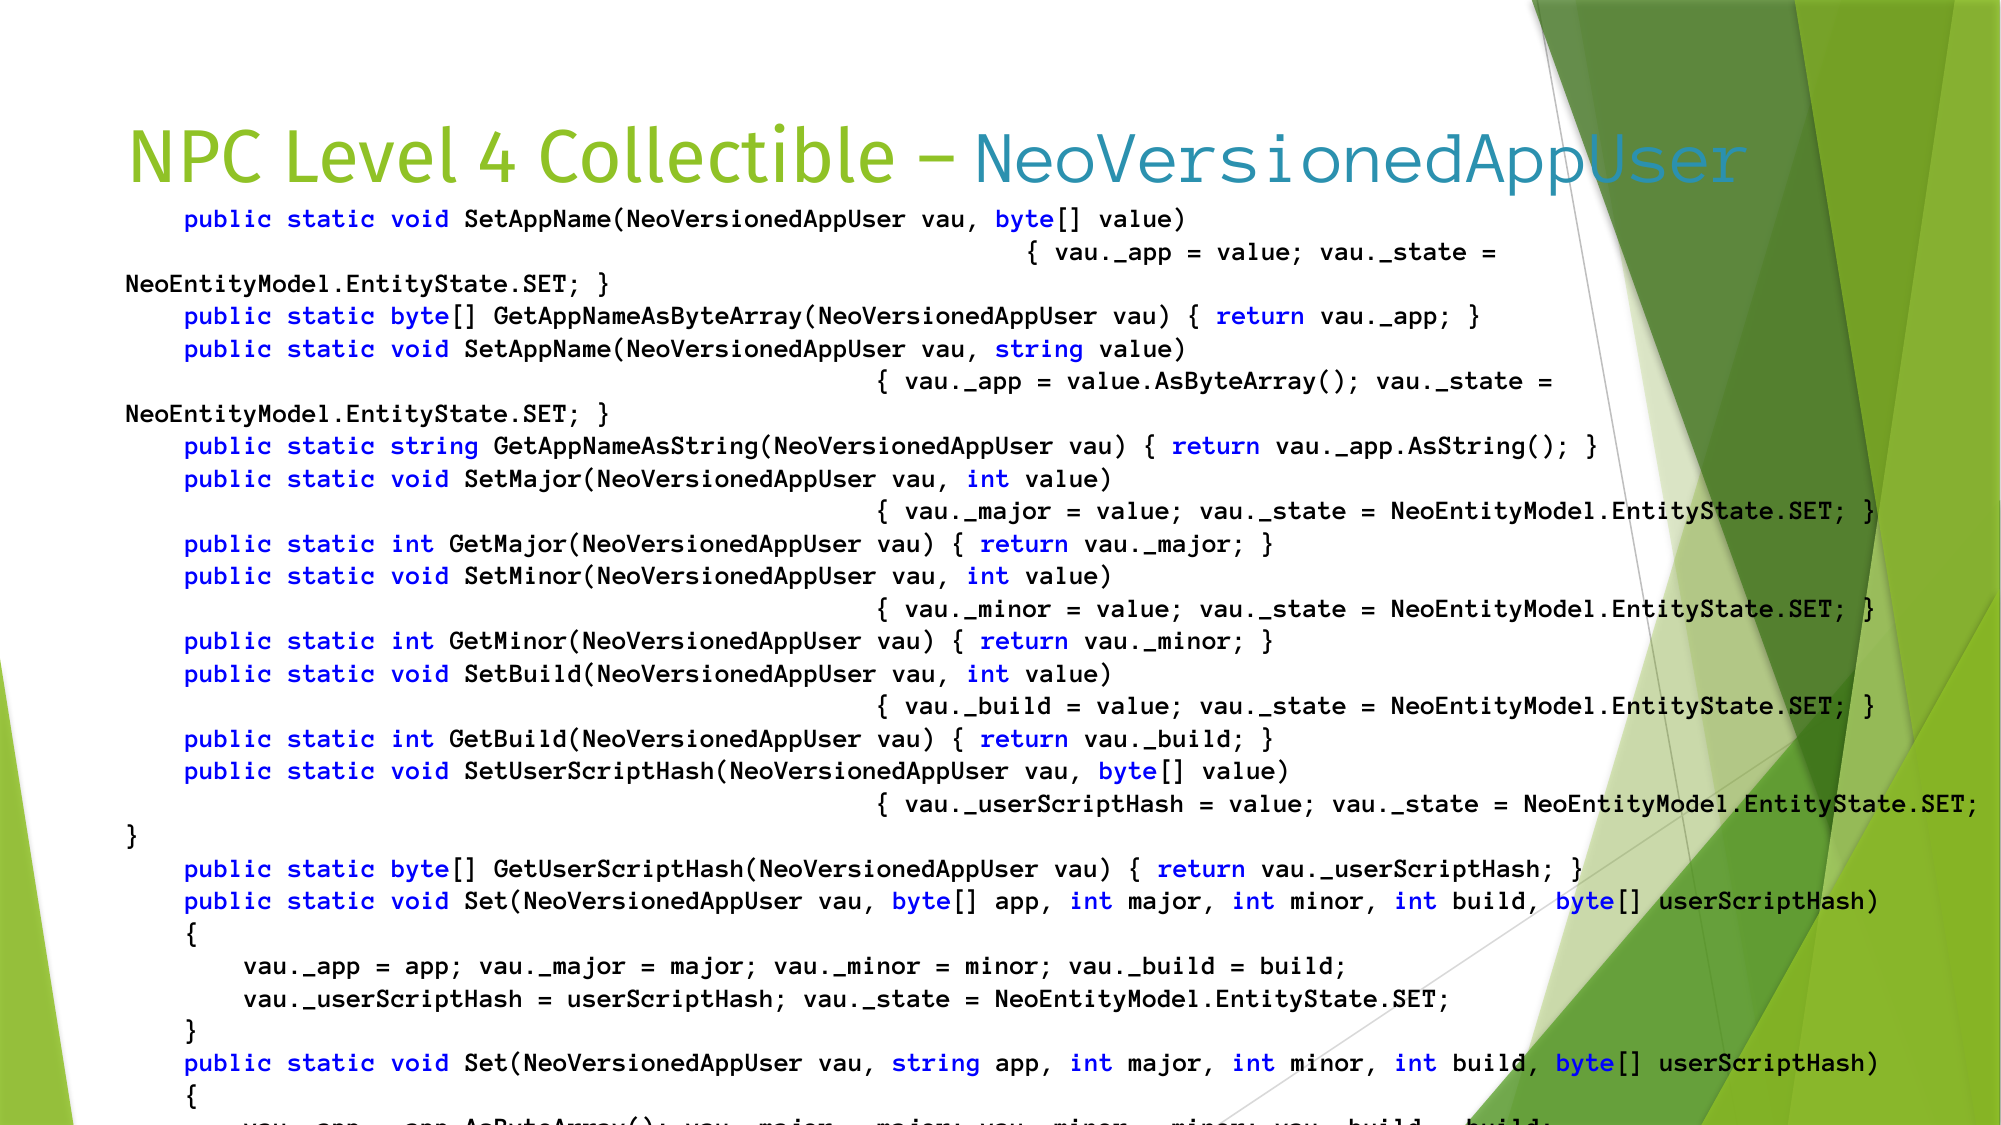

# NPC Level 4 Collectible – NeoVersionedAppUser
    public static void SetAppName(NeoVersionedAppUser vau, byte[] value)
						{ vau._app = value; vau._state = NeoEntityModel.EntityState.SET; }
    public static byte[] GetAppNameAsByteArray(NeoVersionedAppUser vau) { return vau._app; }
    public static void SetAppName(NeoVersionedAppUser vau, string value)
					{ vau._app = value.AsByteArray(); vau._state = NeoEntityModel.EntityState.SET; }
    public static string GetAppNameAsString(NeoVersionedAppUser vau) { return vau._app.AsString(); }
    public static void SetMajor(NeoVersionedAppUser vau, int value)
					{ vau._major = value; vau._state = NeoEntityModel.EntityState.SET; }
    public static int GetMajor(NeoVersionedAppUser vau) { return vau._major; }
    public static void SetMinor(NeoVersionedAppUser vau, int value)
					{ vau._minor = value; vau._state = NeoEntityModel.EntityState.SET; }
    public static int GetMinor(NeoVersionedAppUser vau) { return vau._minor; }
    public static void SetBuild(NeoVersionedAppUser vau, int value)
					{ vau._build = value; vau._state = NeoEntityModel.EntityState.SET; }
    public static int GetBuild(NeoVersionedAppUser vau) { return vau._build; }
    public static void SetUserScriptHash(NeoVersionedAppUser vau, byte[] value)
					{ vau._userScriptHash = value; vau._state = NeoEntityModel.EntityState.SET; }
    public static byte[] GetUserScriptHash(NeoVersionedAppUser vau) { return vau._userScriptHash; }
    public static void Set(NeoVersionedAppUser vau, byte[] app, int major, int minor, int build, byte[] userScriptHash)
    {
        vau._app = app; vau._major = major; vau._minor = minor; vau._build = build;
        vau._userScriptHash = userScriptHash; vau._state = NeoEntityModel.EntityState.SET;
    }
    public static void Set(NeoVersionedAppUser vau, string app, int major, int minor, int build, byte[] userScriptHash)
    {
        vau._app = app.AsByteArray(); vau._major = major; vau._minor = minor; vau._build = build;
        vau._userScriptHash = userScriptHash; vau._state = NeoEntityModel.EntityState.SET;
    }